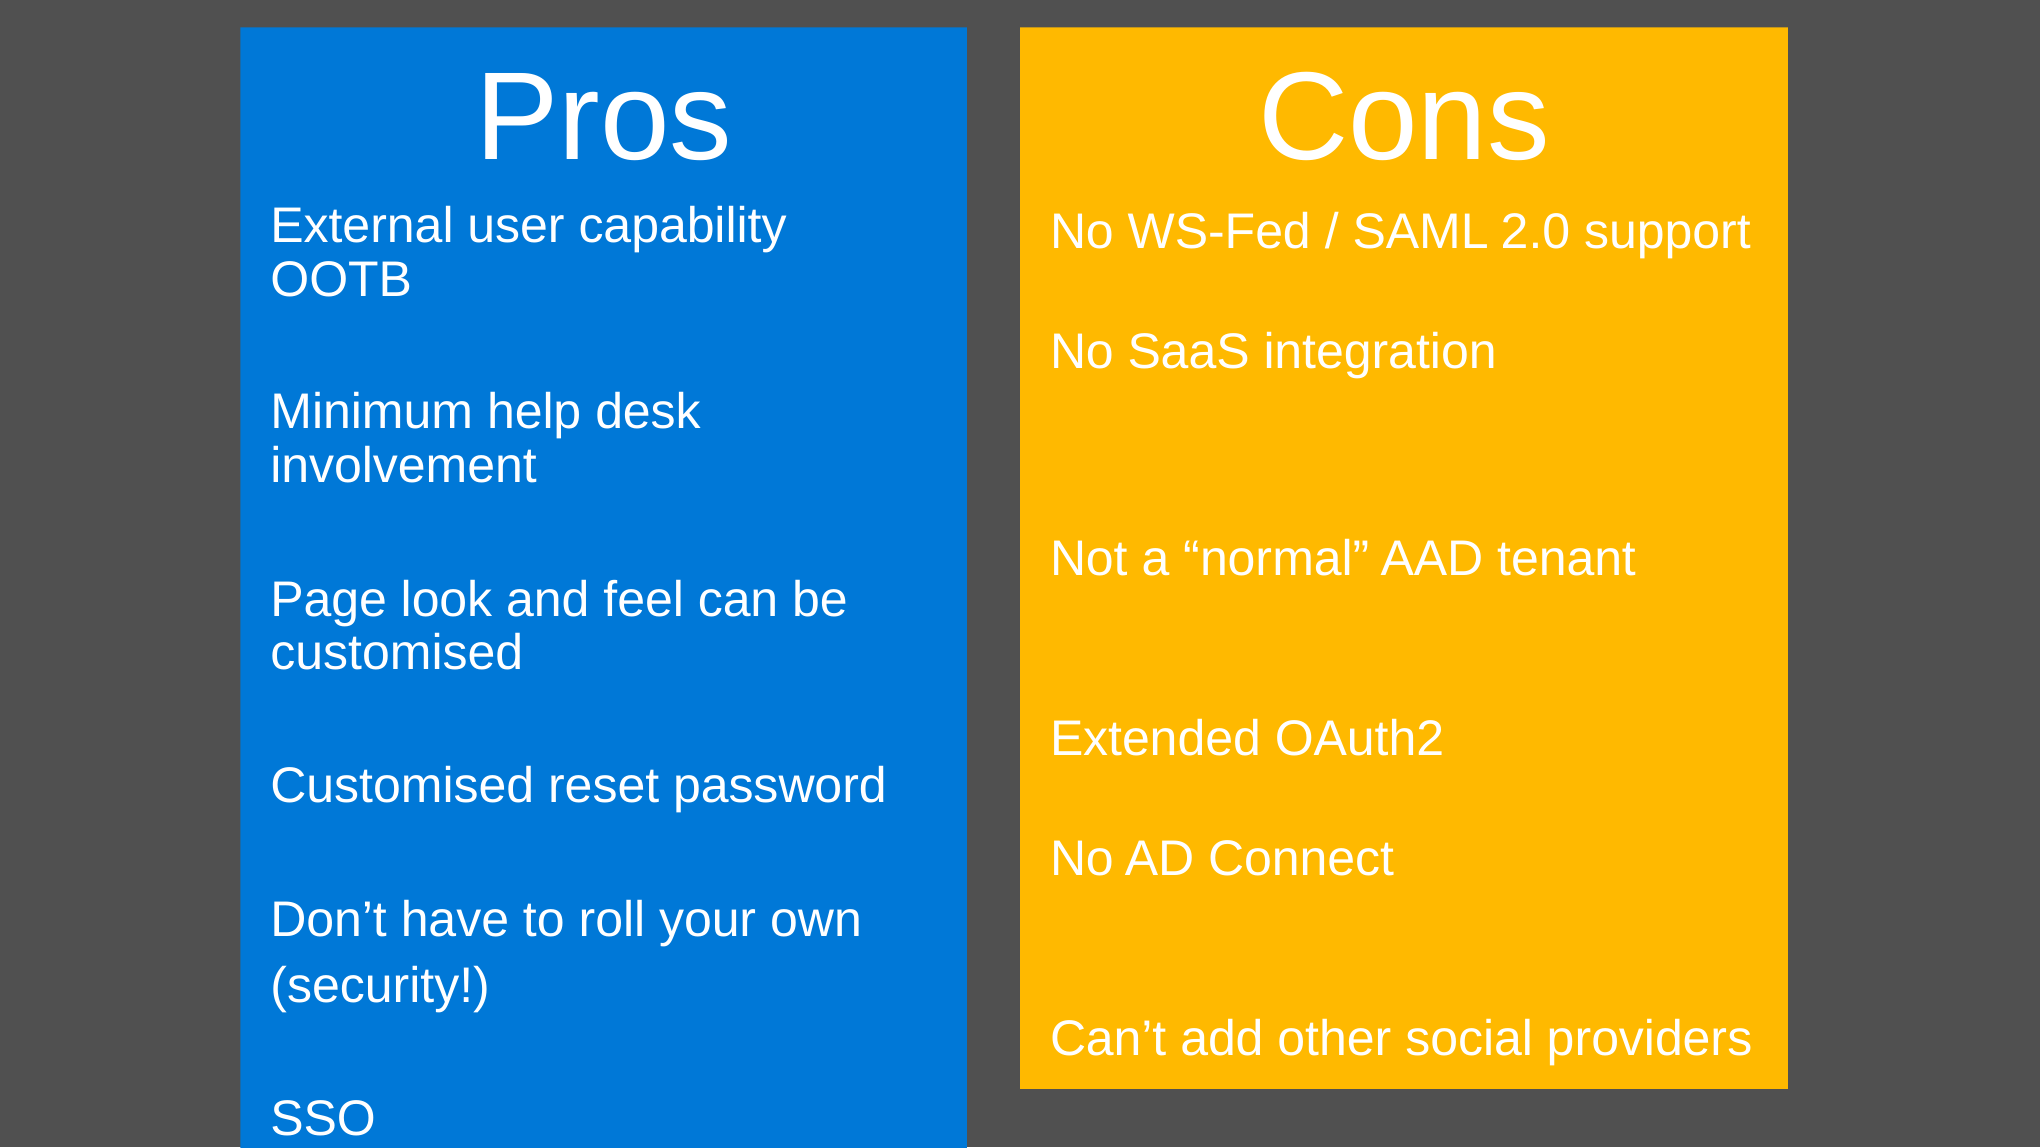

Pros
External user capability OOTB

Minimum help desk involvement

Page look and feel can be customised

Customised reset password

Don’t have to roll your own
(security!)

SSO
Cons
No WS-Fed / SAML 2.0 support

No SaaS integration

Not a “normal” AAD tenant

Extended OAuth2

No AD Connect

Can’t add other social providers